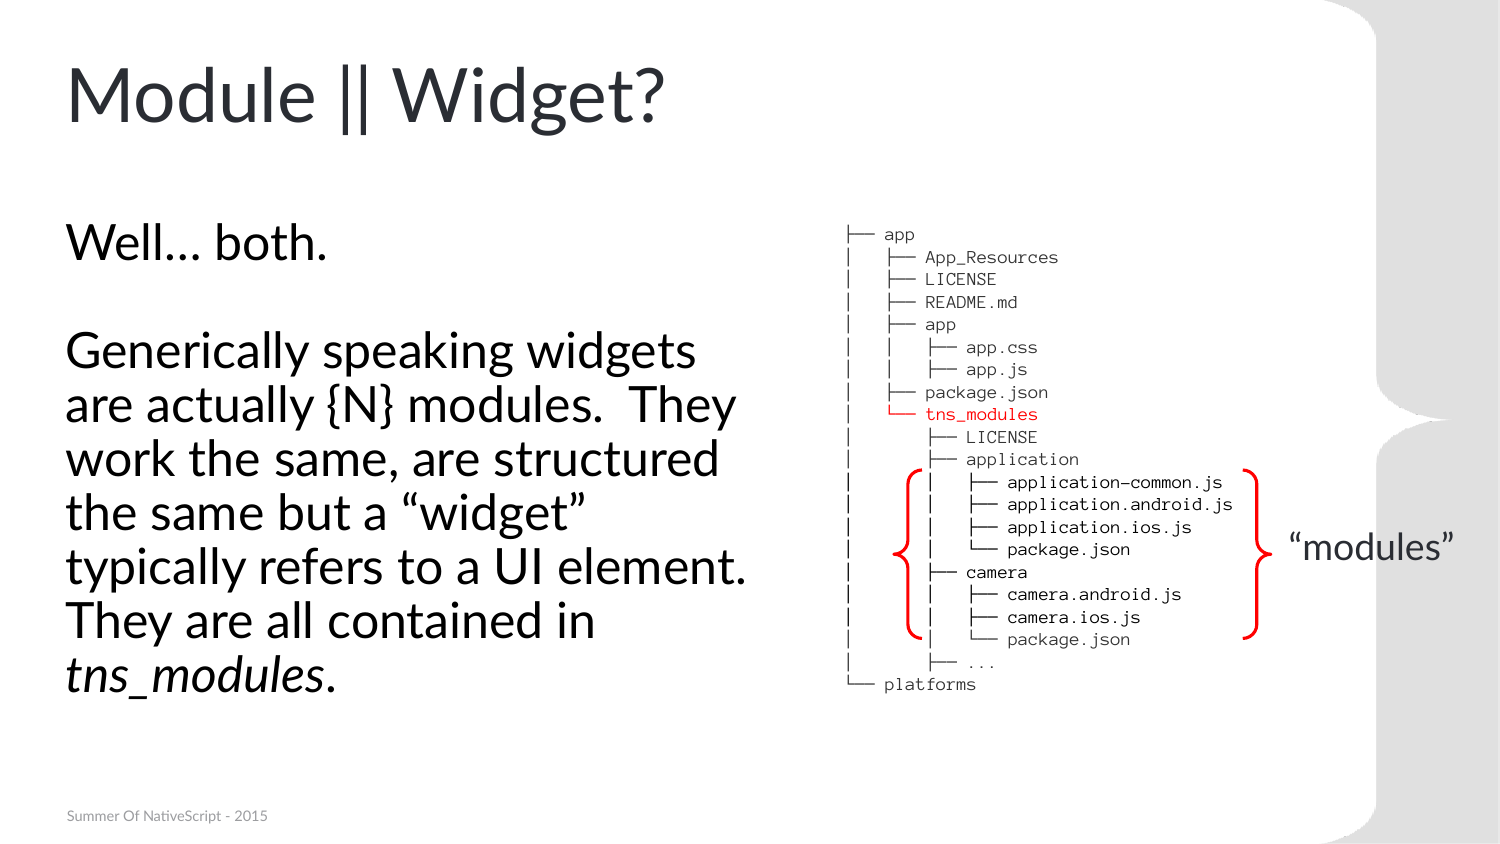

# Module || Widget?
Well… both.

Generically speaking widgets are actually {N} modules.  They work the same, are structured the same but a “widget” typically refers to a UI element. They are all contained in tns_modules.

├── app
│   ├── App_Resources
│   ├── LICENSE
│   ├── README.md
│   ├── app
│   │   ├── app.css
│   │   ├── app.js
│   ├── package.json
│   └── tns_modules
│       ├── LICENSE
│       ├── application
│       │   ├── application-common.js
│       │   ├── application.android.js
│       │   ├── application.ios.js
│       │   └── package.json
│       ├── camera
│       │   ├── camera.android.js
│       │   ├── camera.ios.js
│       │   └── package.json
│       ├── ...
└── platforms

“modules”